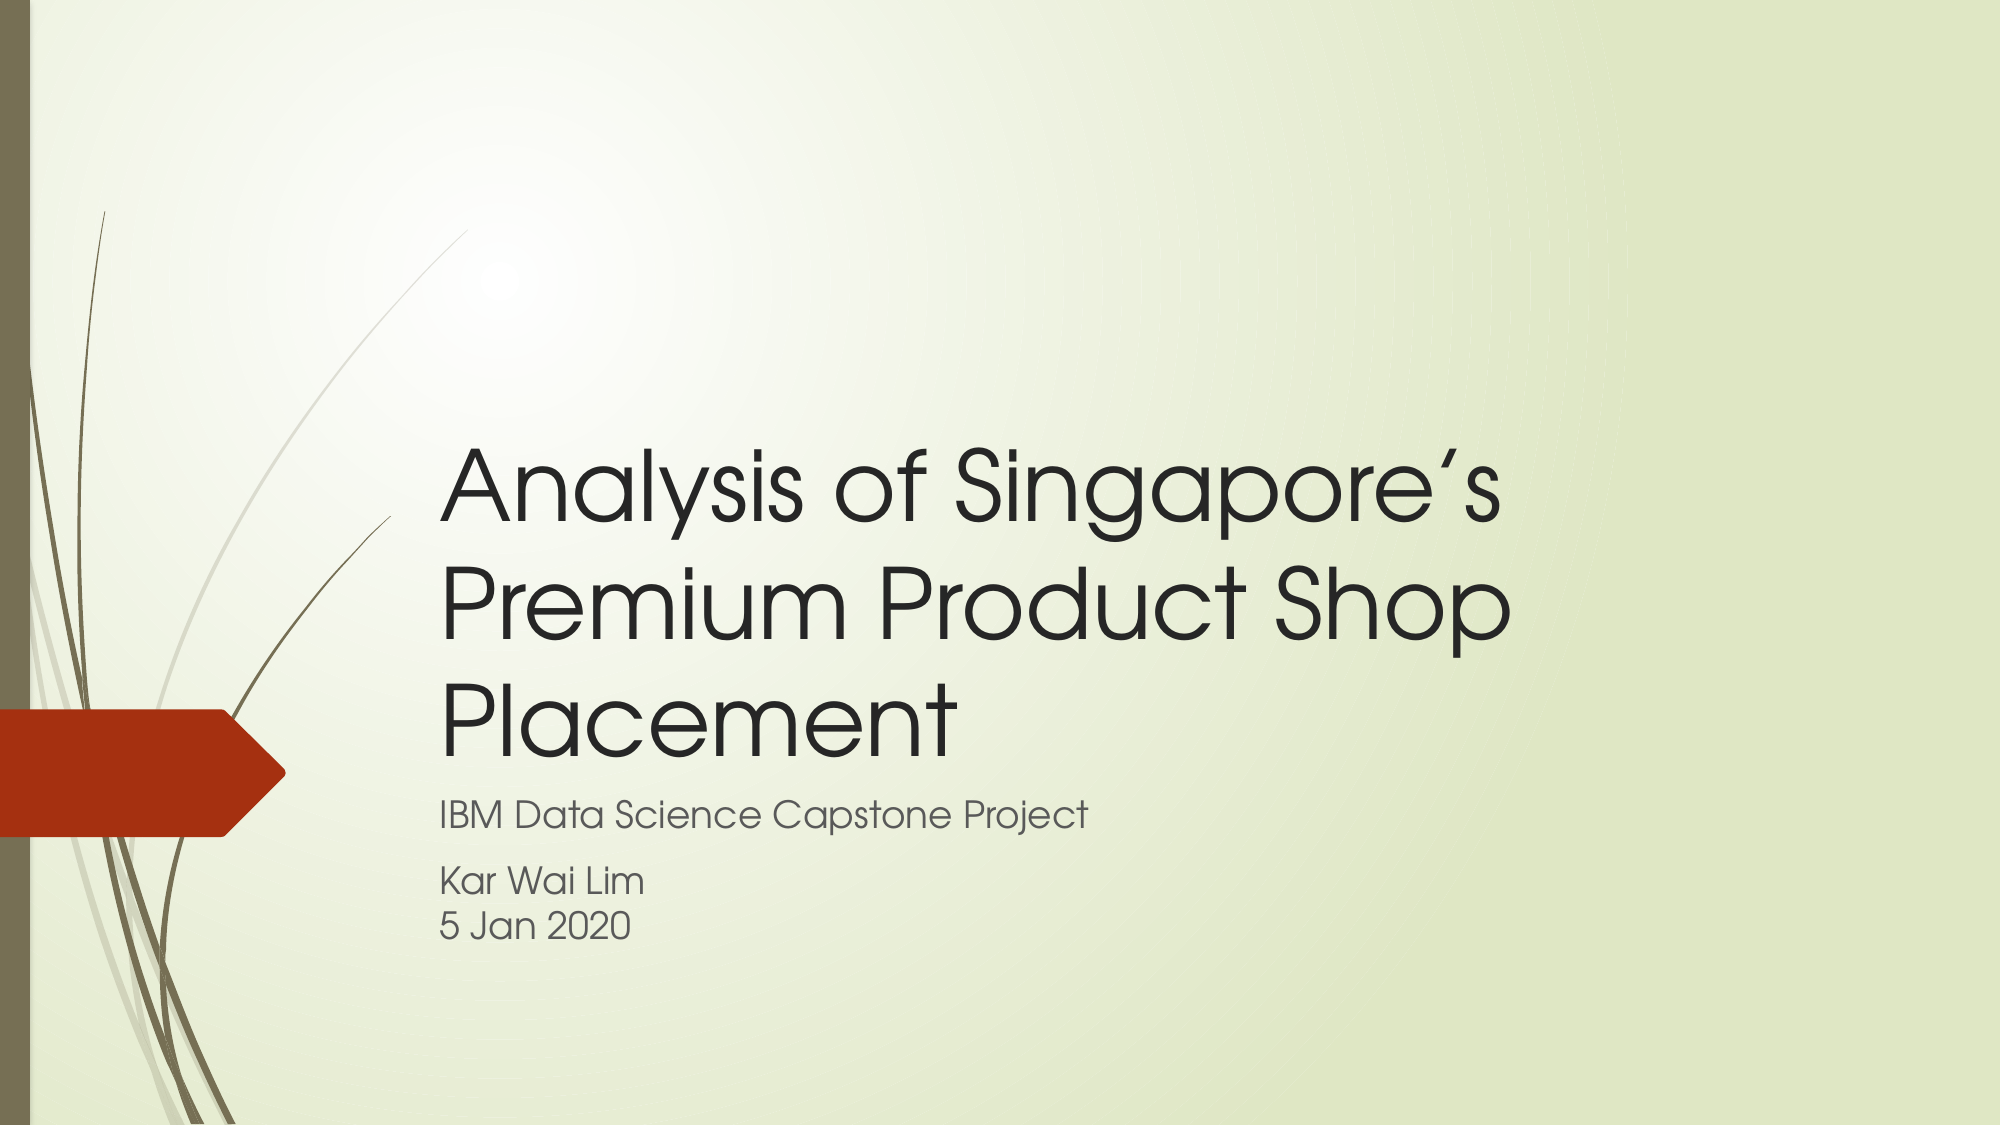

# Analysis of Singapore’s Premium Product Shop Placement
IBM Data Science Capstone Project
Kar Wai Lim
5 Jan 2020